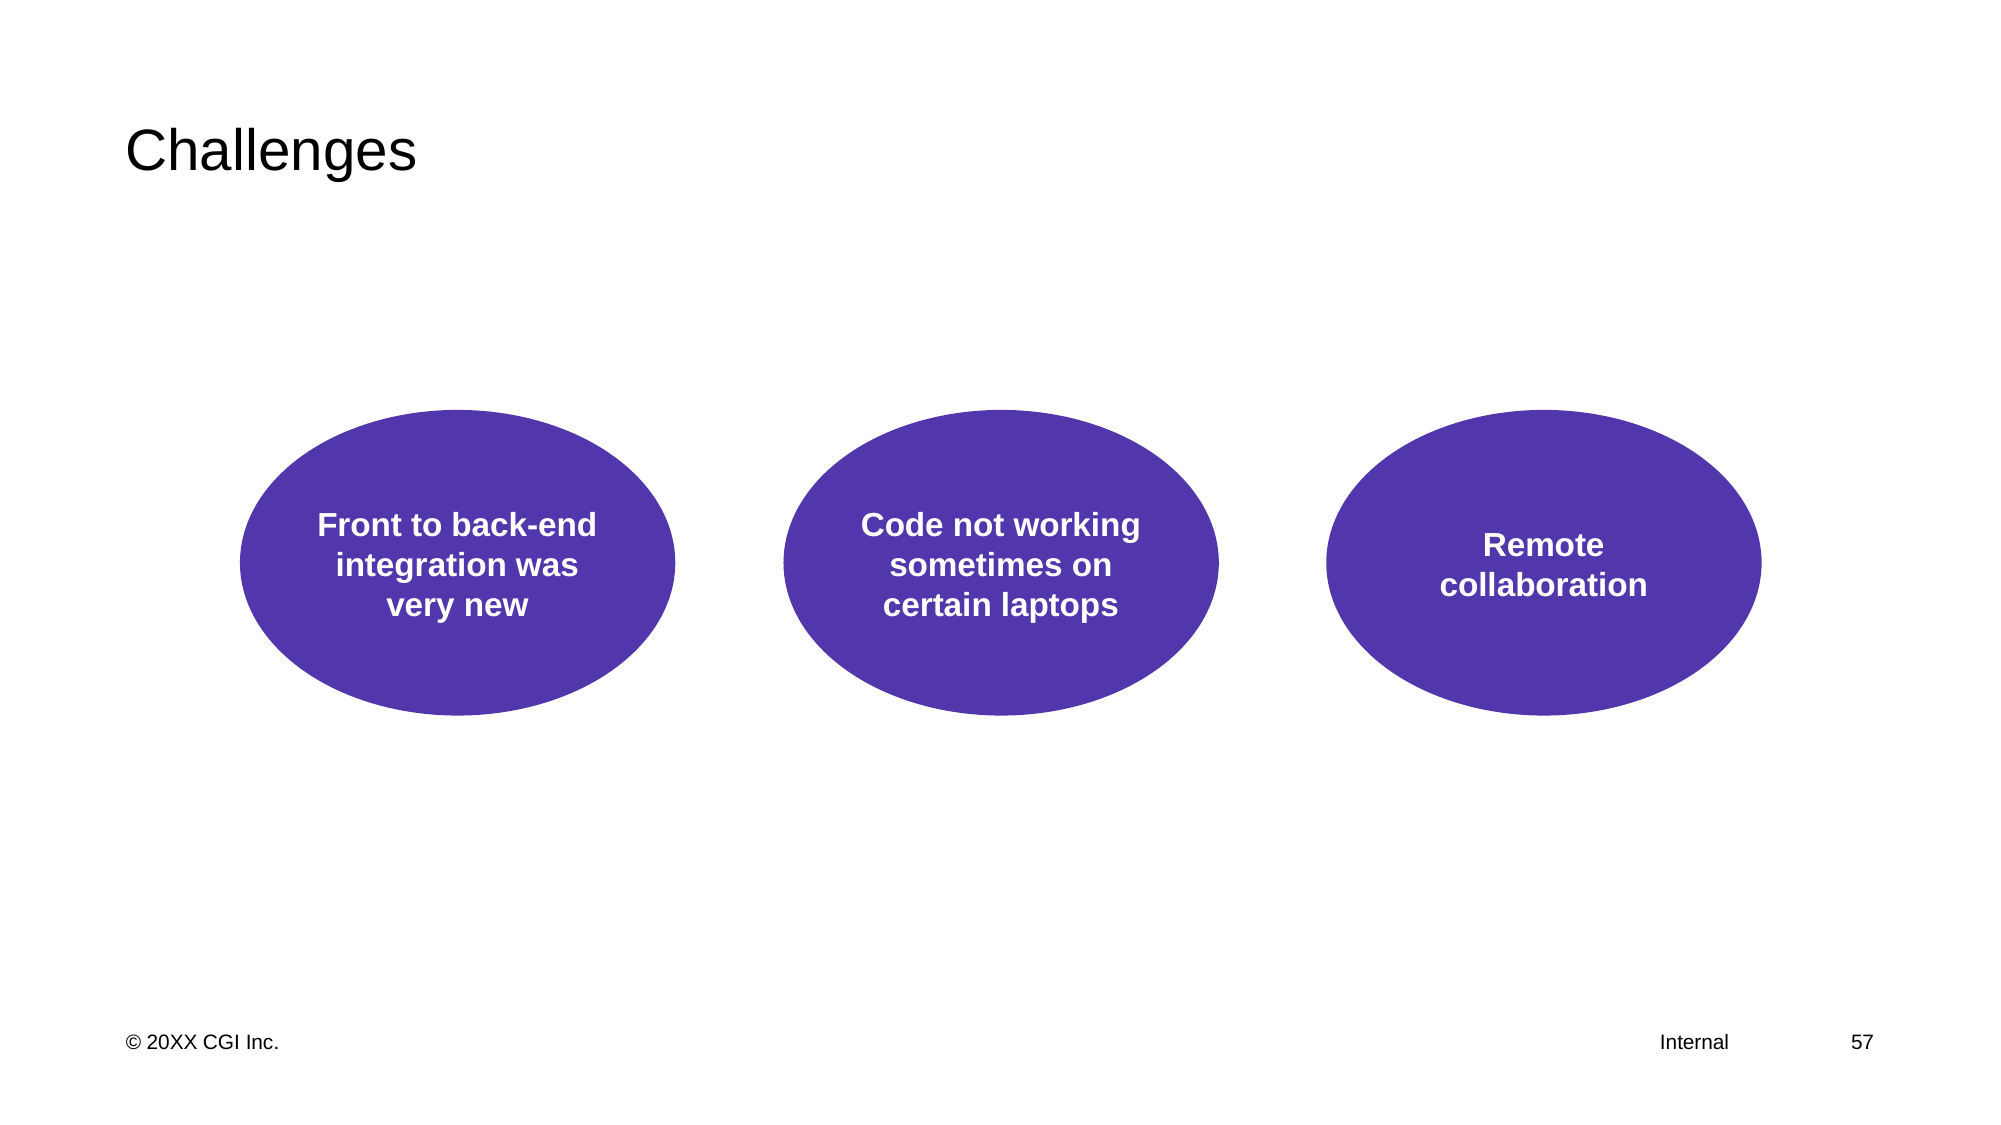

# Challenges
Front to back-end integration was very new
Code not working sometimes on certain laptops
Remote collaboration
57